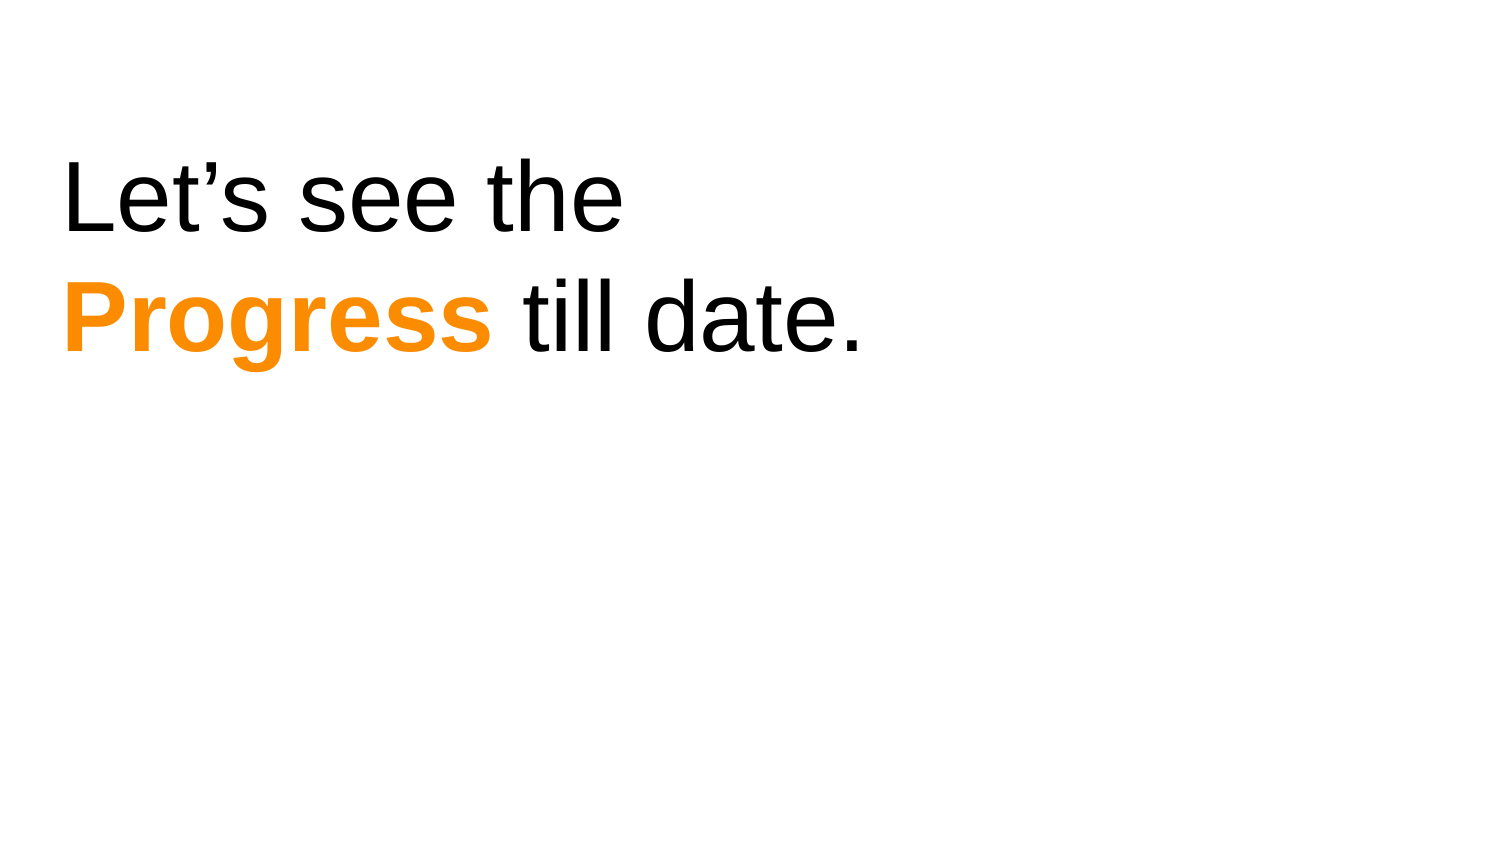

# Let’s see the Progress till date.